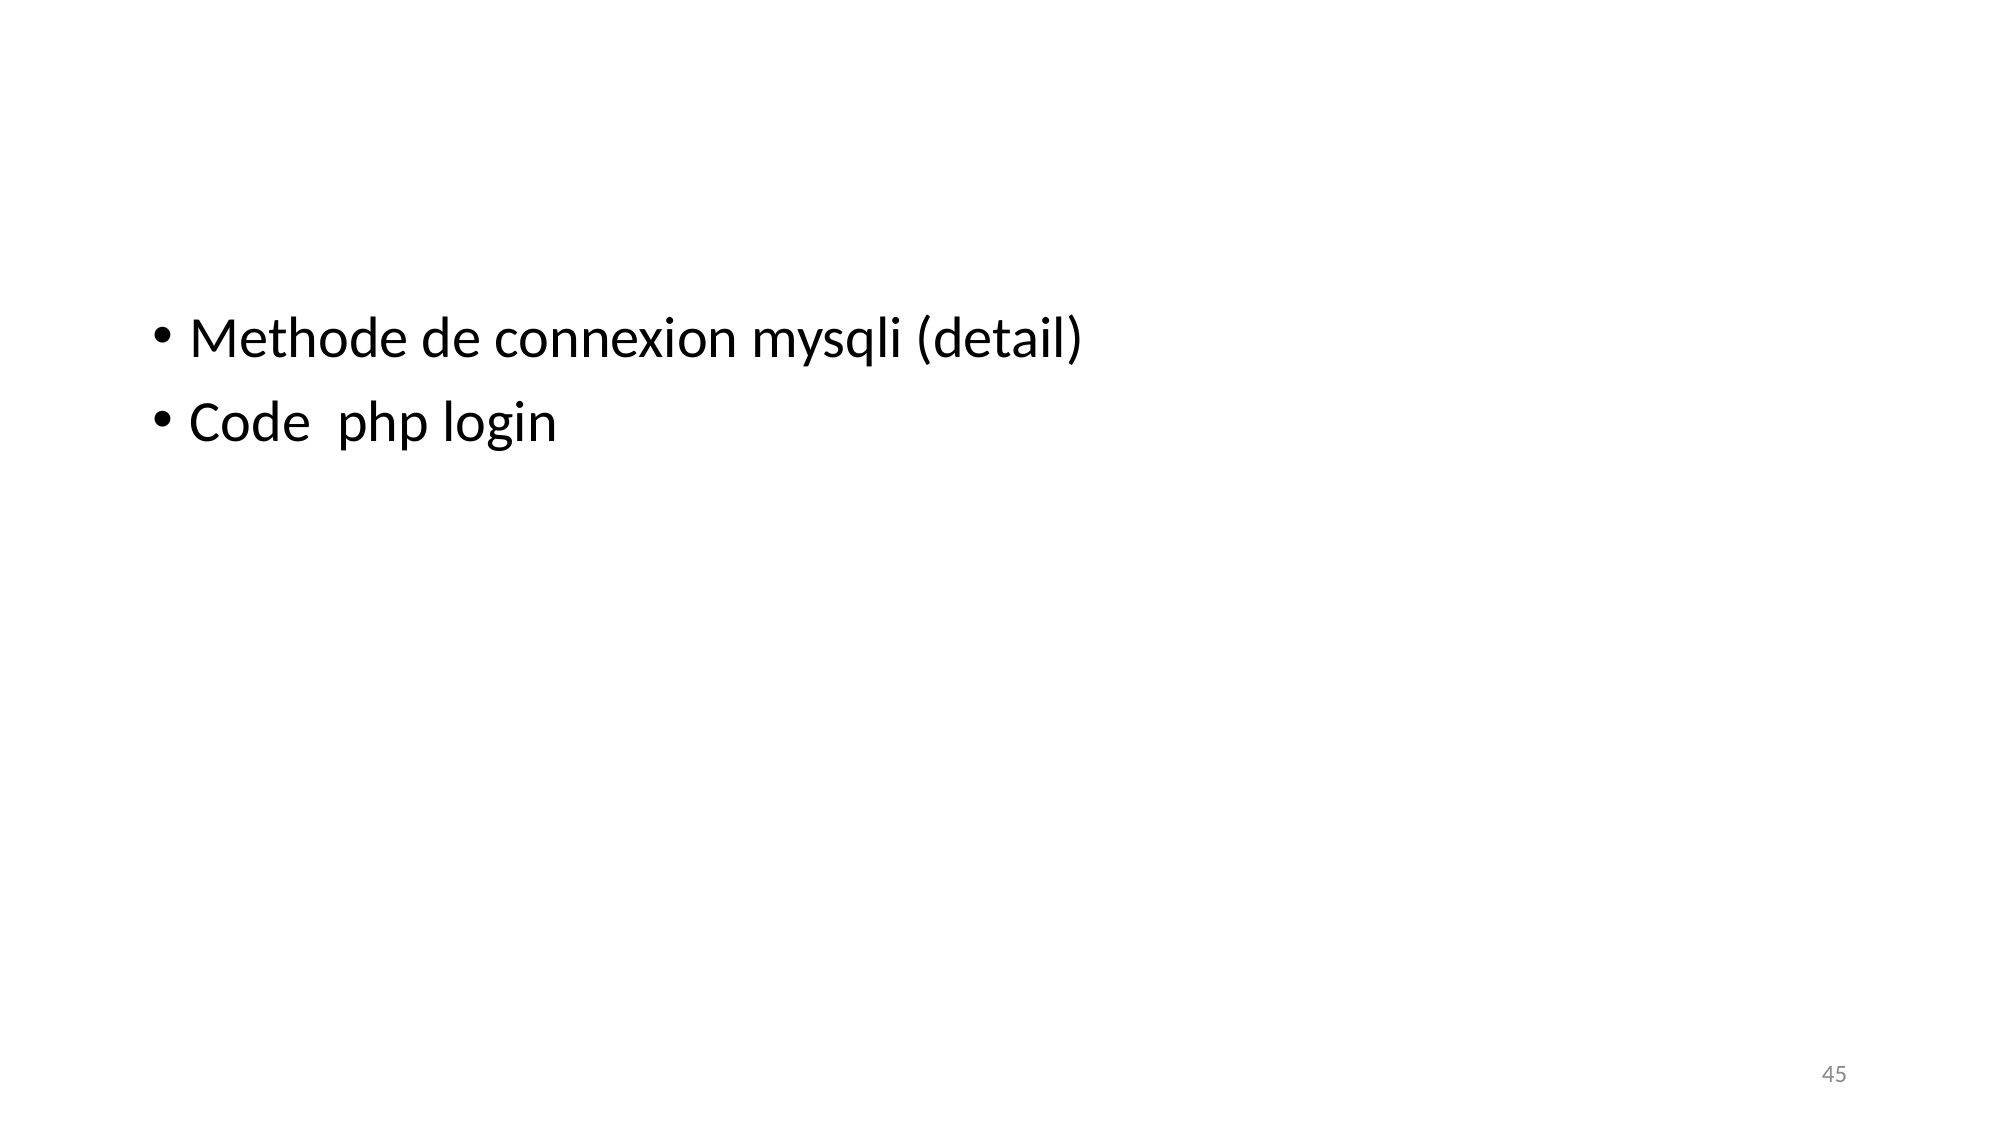

#
Methode de connexion mysqli (detail)
Code  php login

45